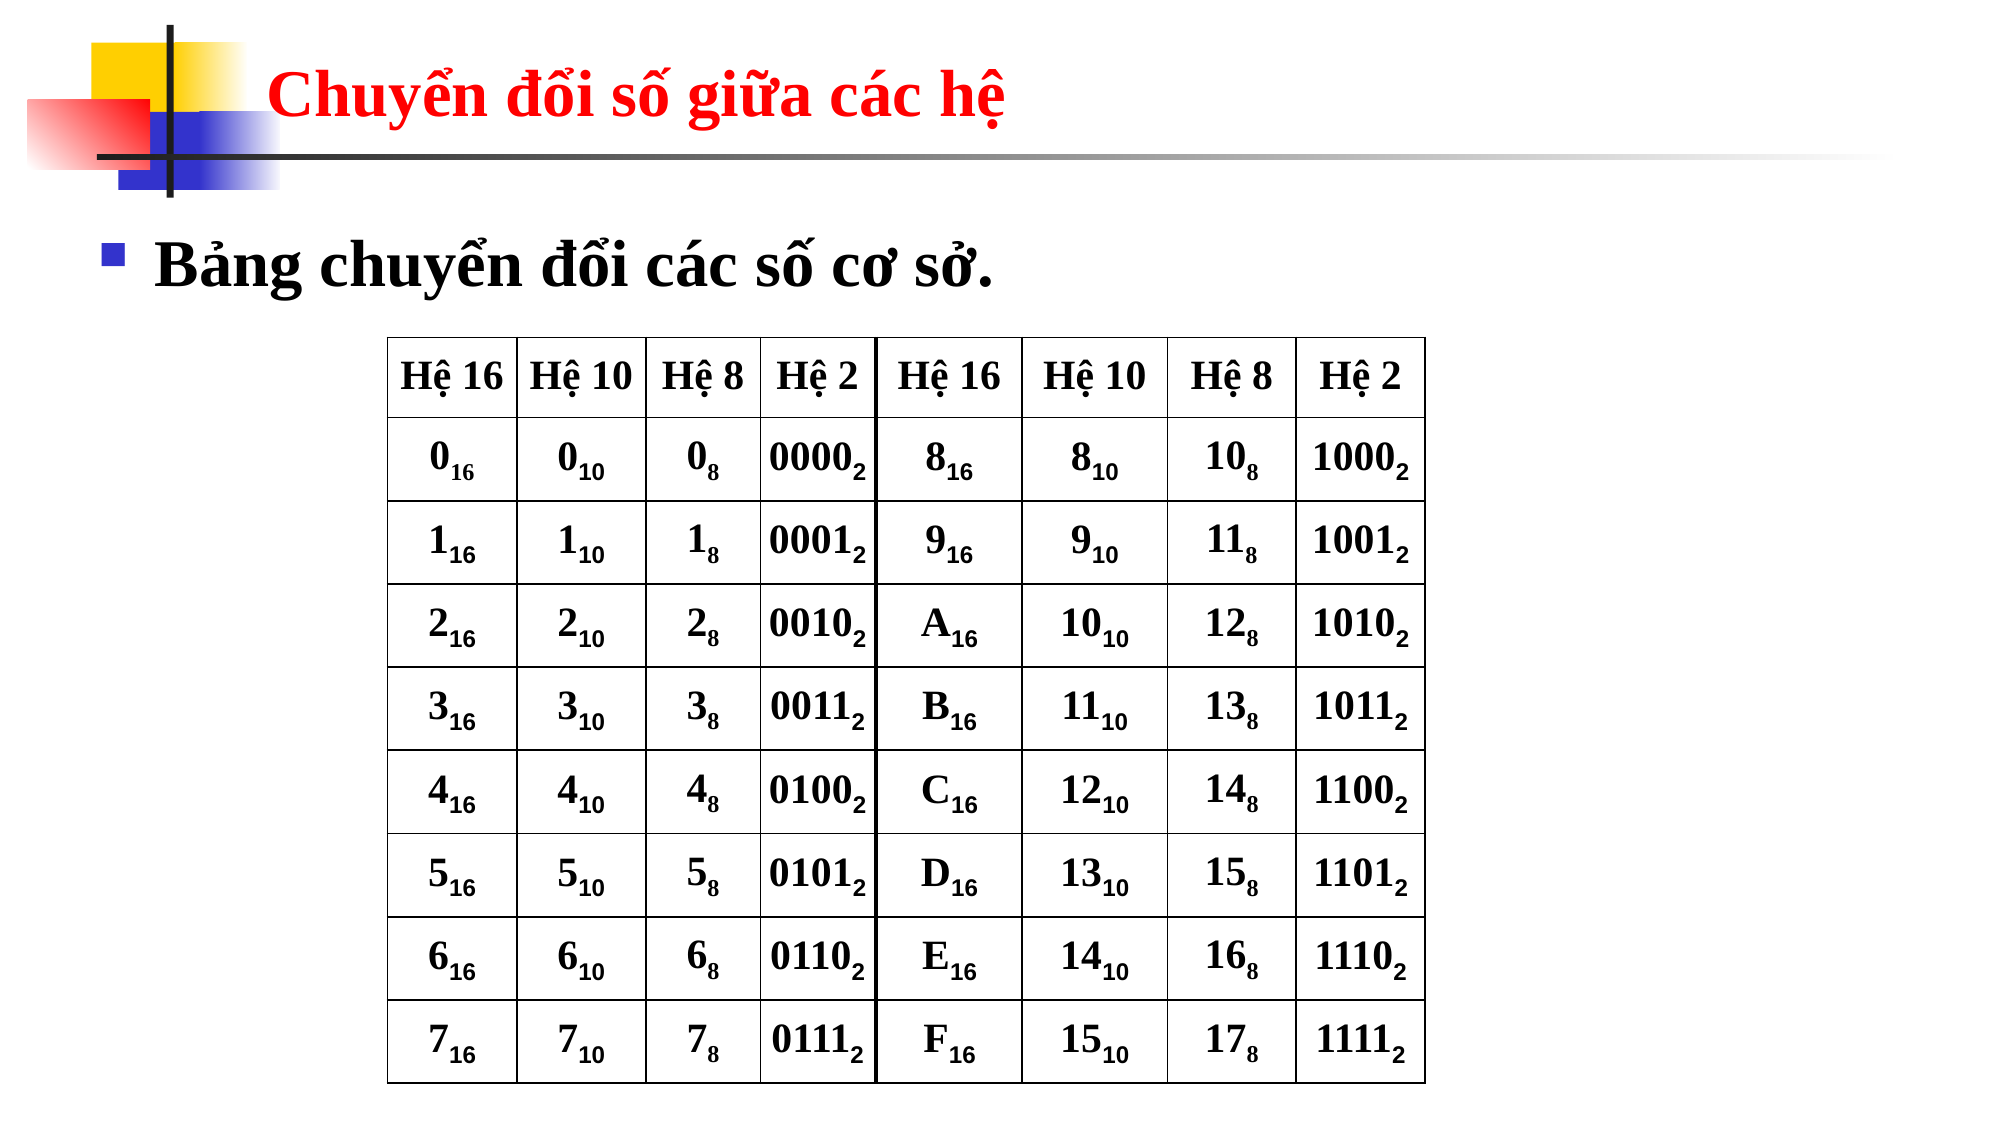

# Chuyển đổi số giữa các hệ
Bảng chuyển đổi các số cơ sở.

| Hệ 16 | Hệ 10 | Hệ 8 | Hệ 2 |
| --- | --- | --- | --- |
| 016 | 010 | 08 | 00002 |
| 116 | 110 | 18 | 00012 |
| 216 | 210 | 28 | 00102 |
| 316 | 310 | 38 | 00112 |
| 416 | 410 | 48 | 01002 |
| 516 | 510 | 58 | 01012 |
| 616 | 610 | 68 | 01102 |
| 716 | 710 | 78 | 01112 |
| Hệ 16 | Hệ 10 | Hệ 8 | Hệ 2 |
| --- | --- | --- | --- |
| 816 | 810 | 108 | 10002 |
| 916 | 910 | 118 | 10012 |
| A16 | 1010 | 128 | 10102 |
| B16 | 1110 | 138 | 10112 |
| C16 | 1210 | 148 | 11002 |
| D16 | 1310 | 158 | 11012 |
| E16 | 1410 | 168 | 11102 |
| F16 | 1510 | 178 | 11112 |